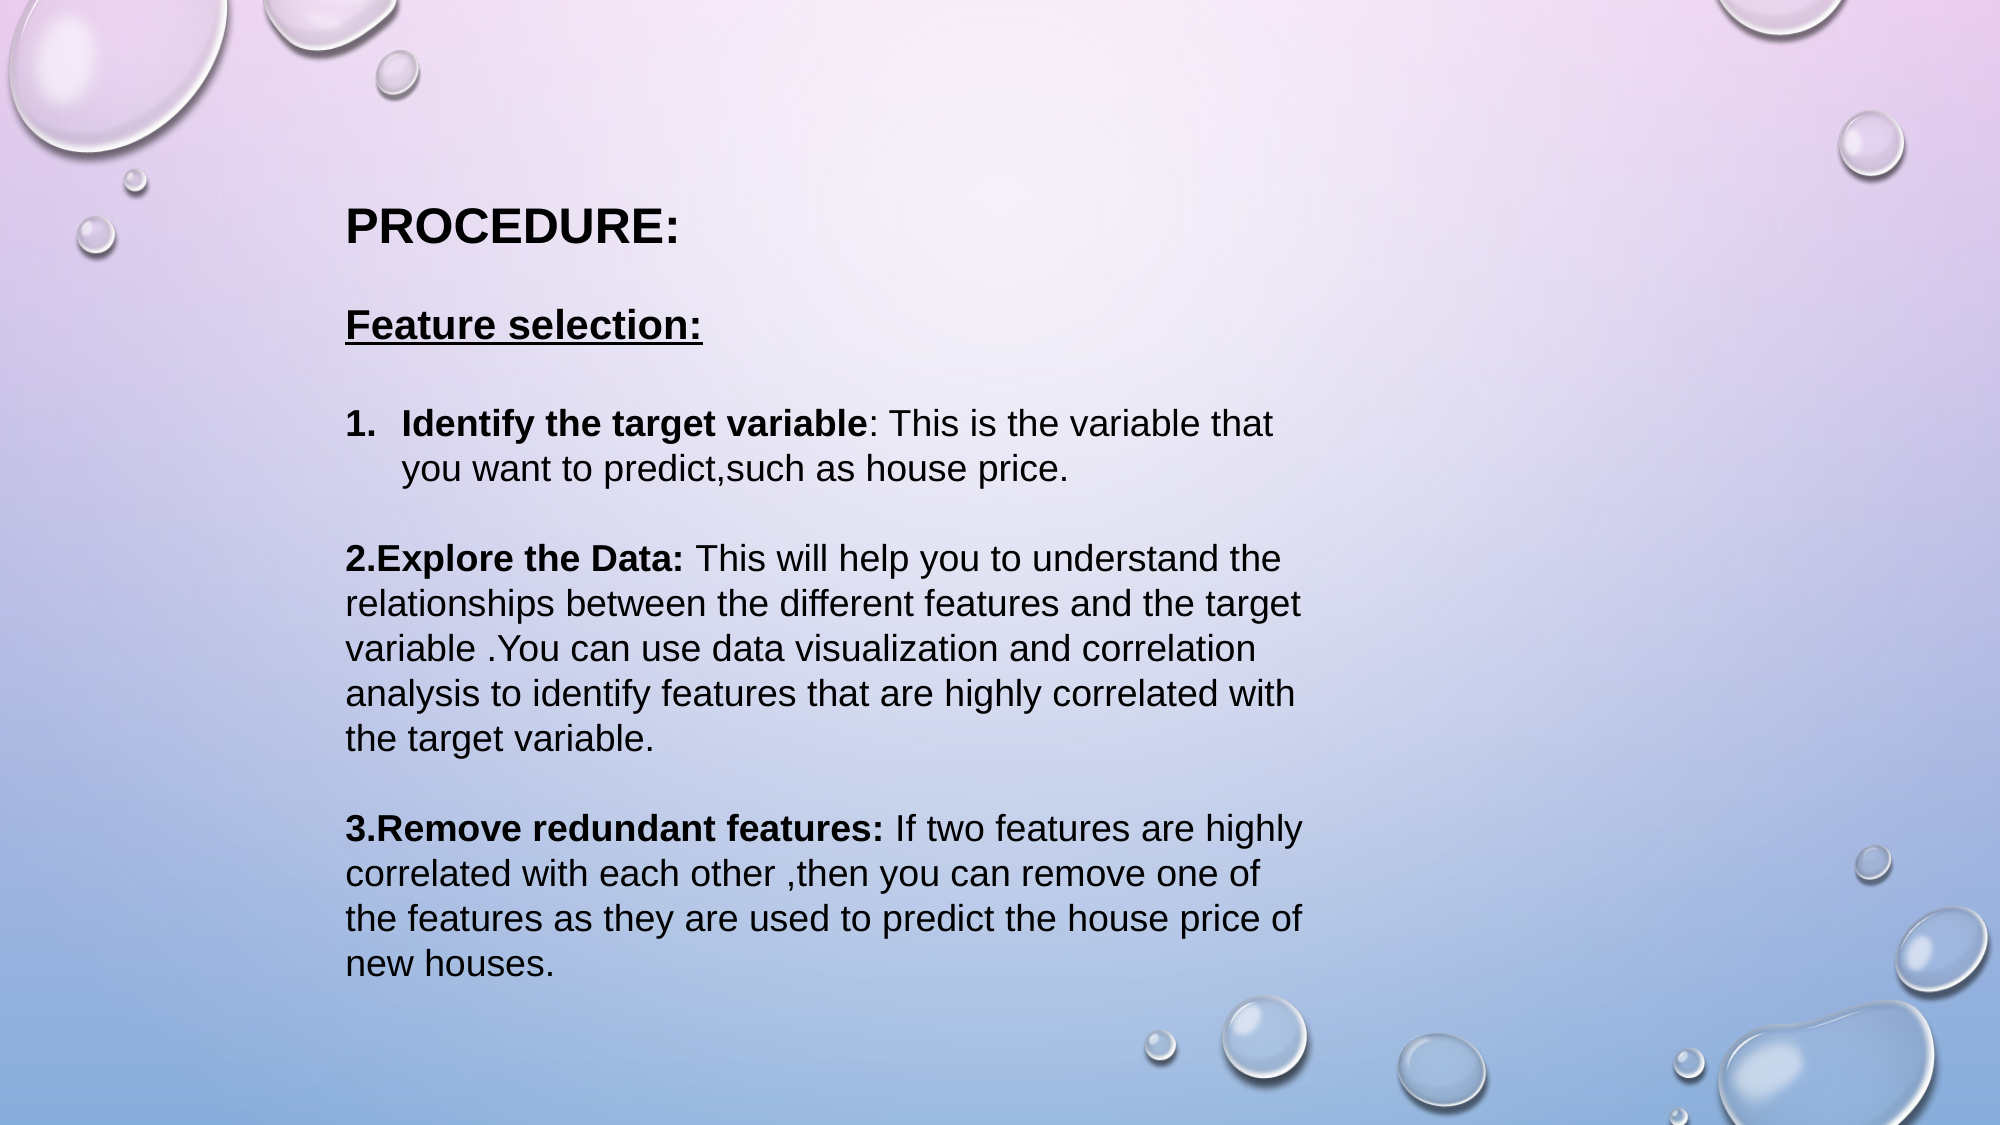

PROCEDURE:

Feature selection:

Identify the target variable: This is the variable that you want to predict,such as house price.

2.Explore the Data: This will help you to understand the relationships between the different features and the target variable .You can use data visualization and correlation analysis to identify features that are highly correlated with the target variable.

3.Remove redundant features: If two features are highly correlated with each other ,then you can remove one of the features as they are used to predict the house price of new houses.